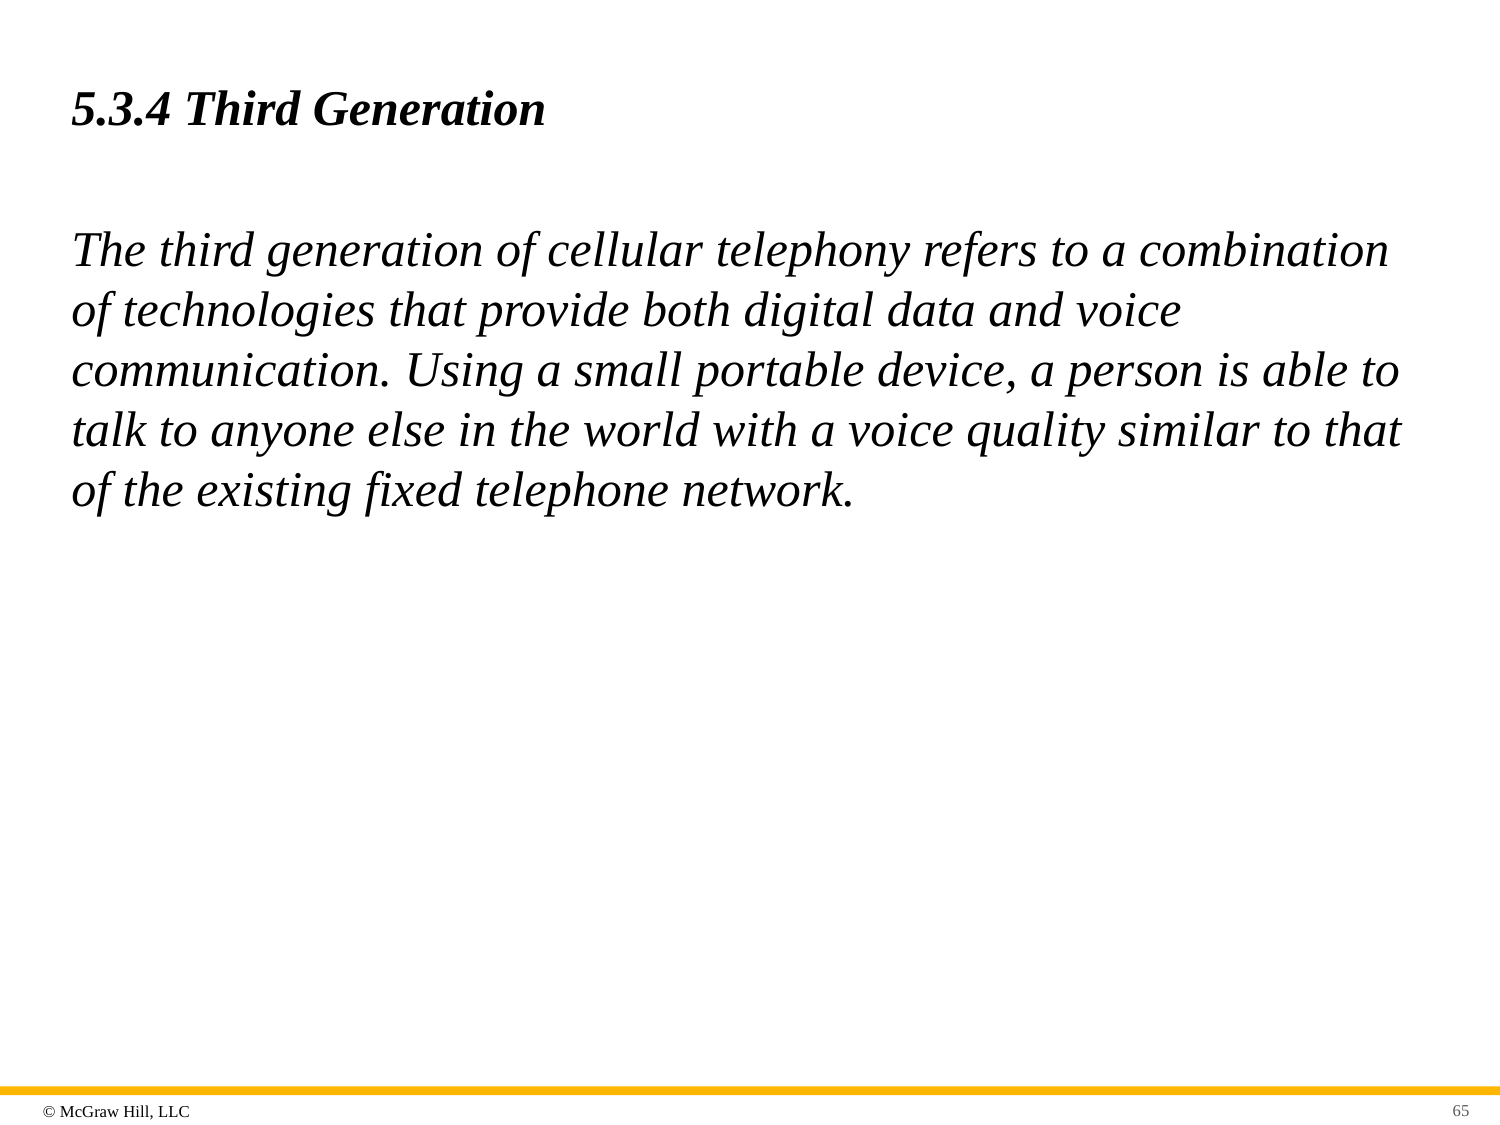

# 5.3.4 Third Generation
The third generation of cellular telephony refers to a combination of technologies that provide both digital data and voice communication. Using a small portable device, a person is able to talk to anyone else in the world with a voice quality similar to that of the existing fixed telephone network.
65